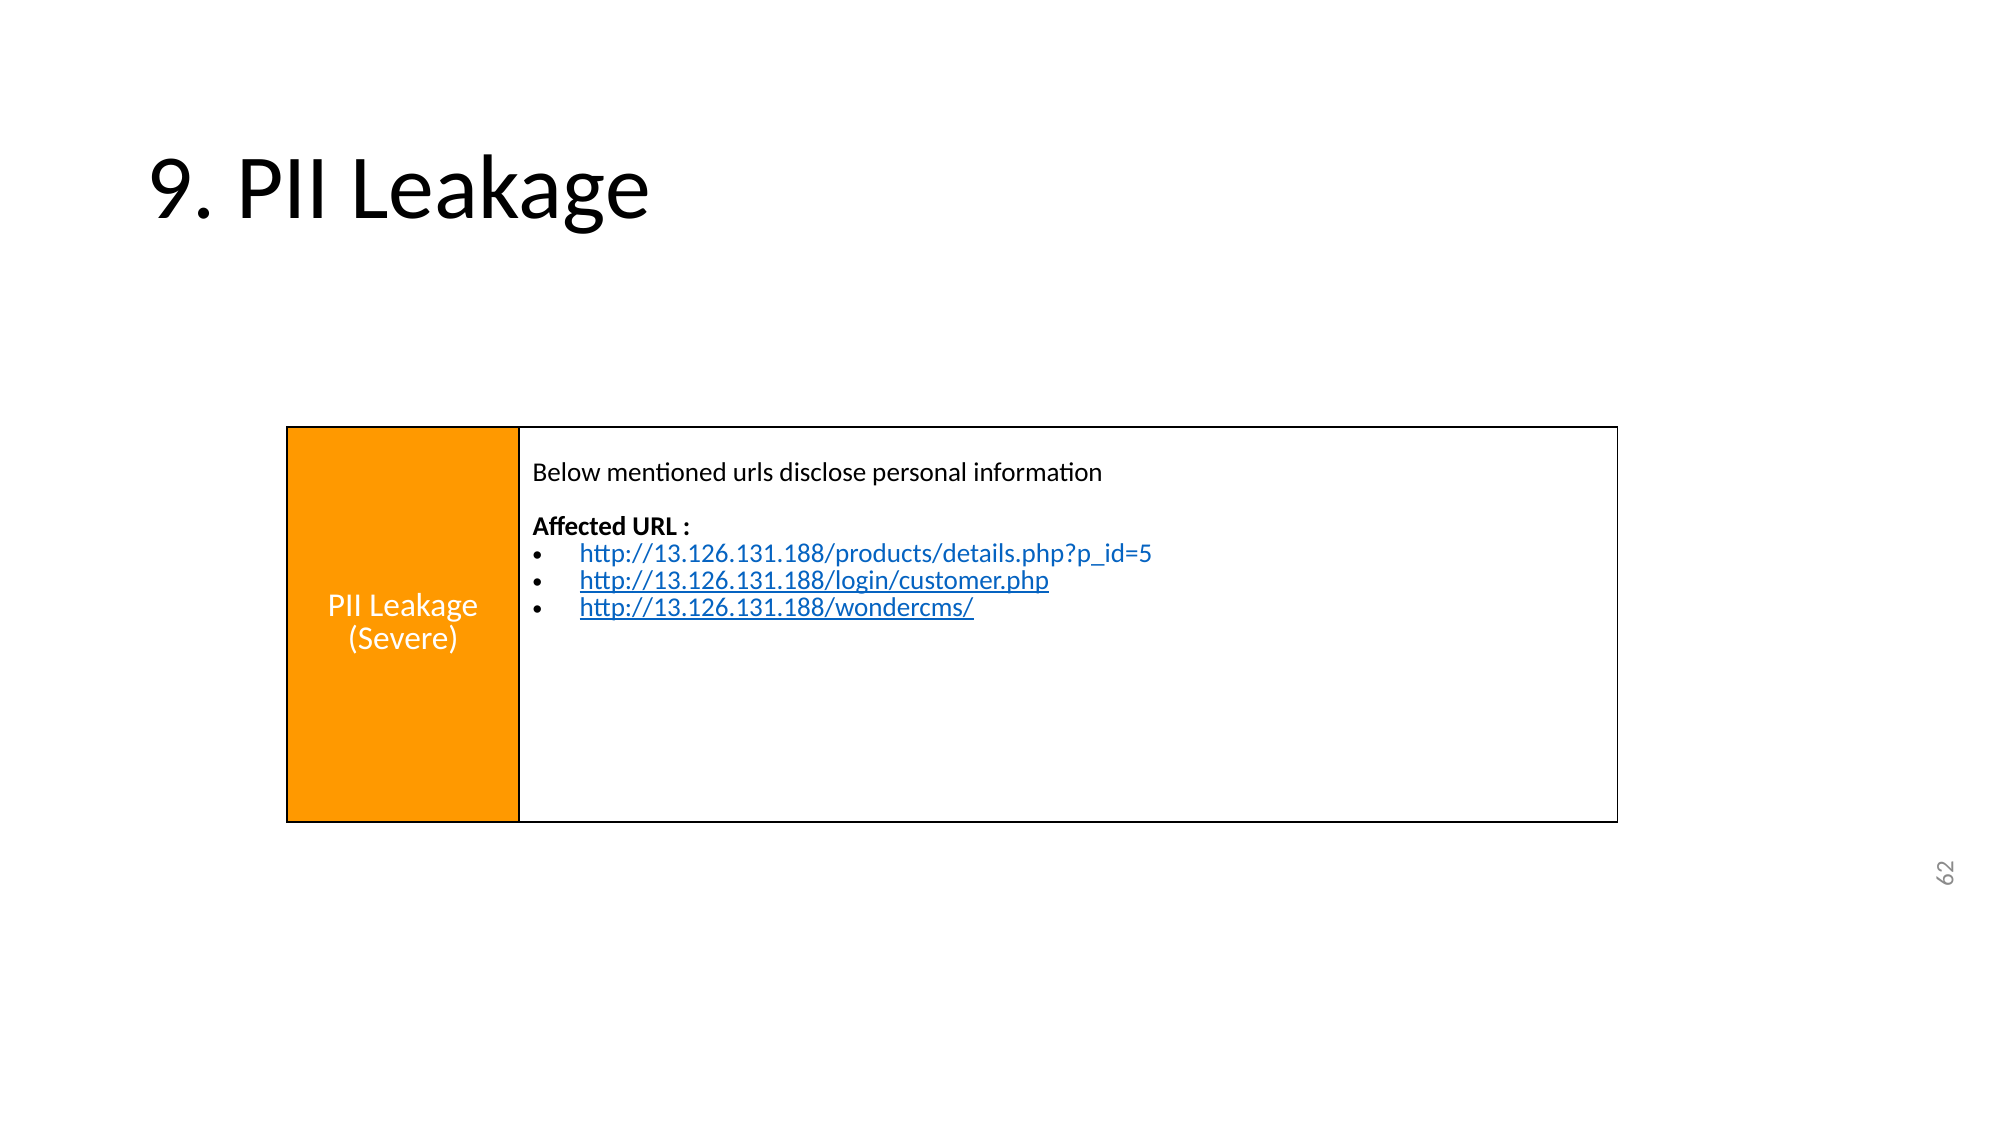

# 9. PII Leakage
|  |  |
| --- | --- |
| PII Leakage (Severe) | Below mentioned urls disclose personal information Affected URL : http://13.126.131.188/products/details.php?p\_id=5 http://13.126.131.188/login/customer.php http://13.126.131.188/wondercms/ |
62